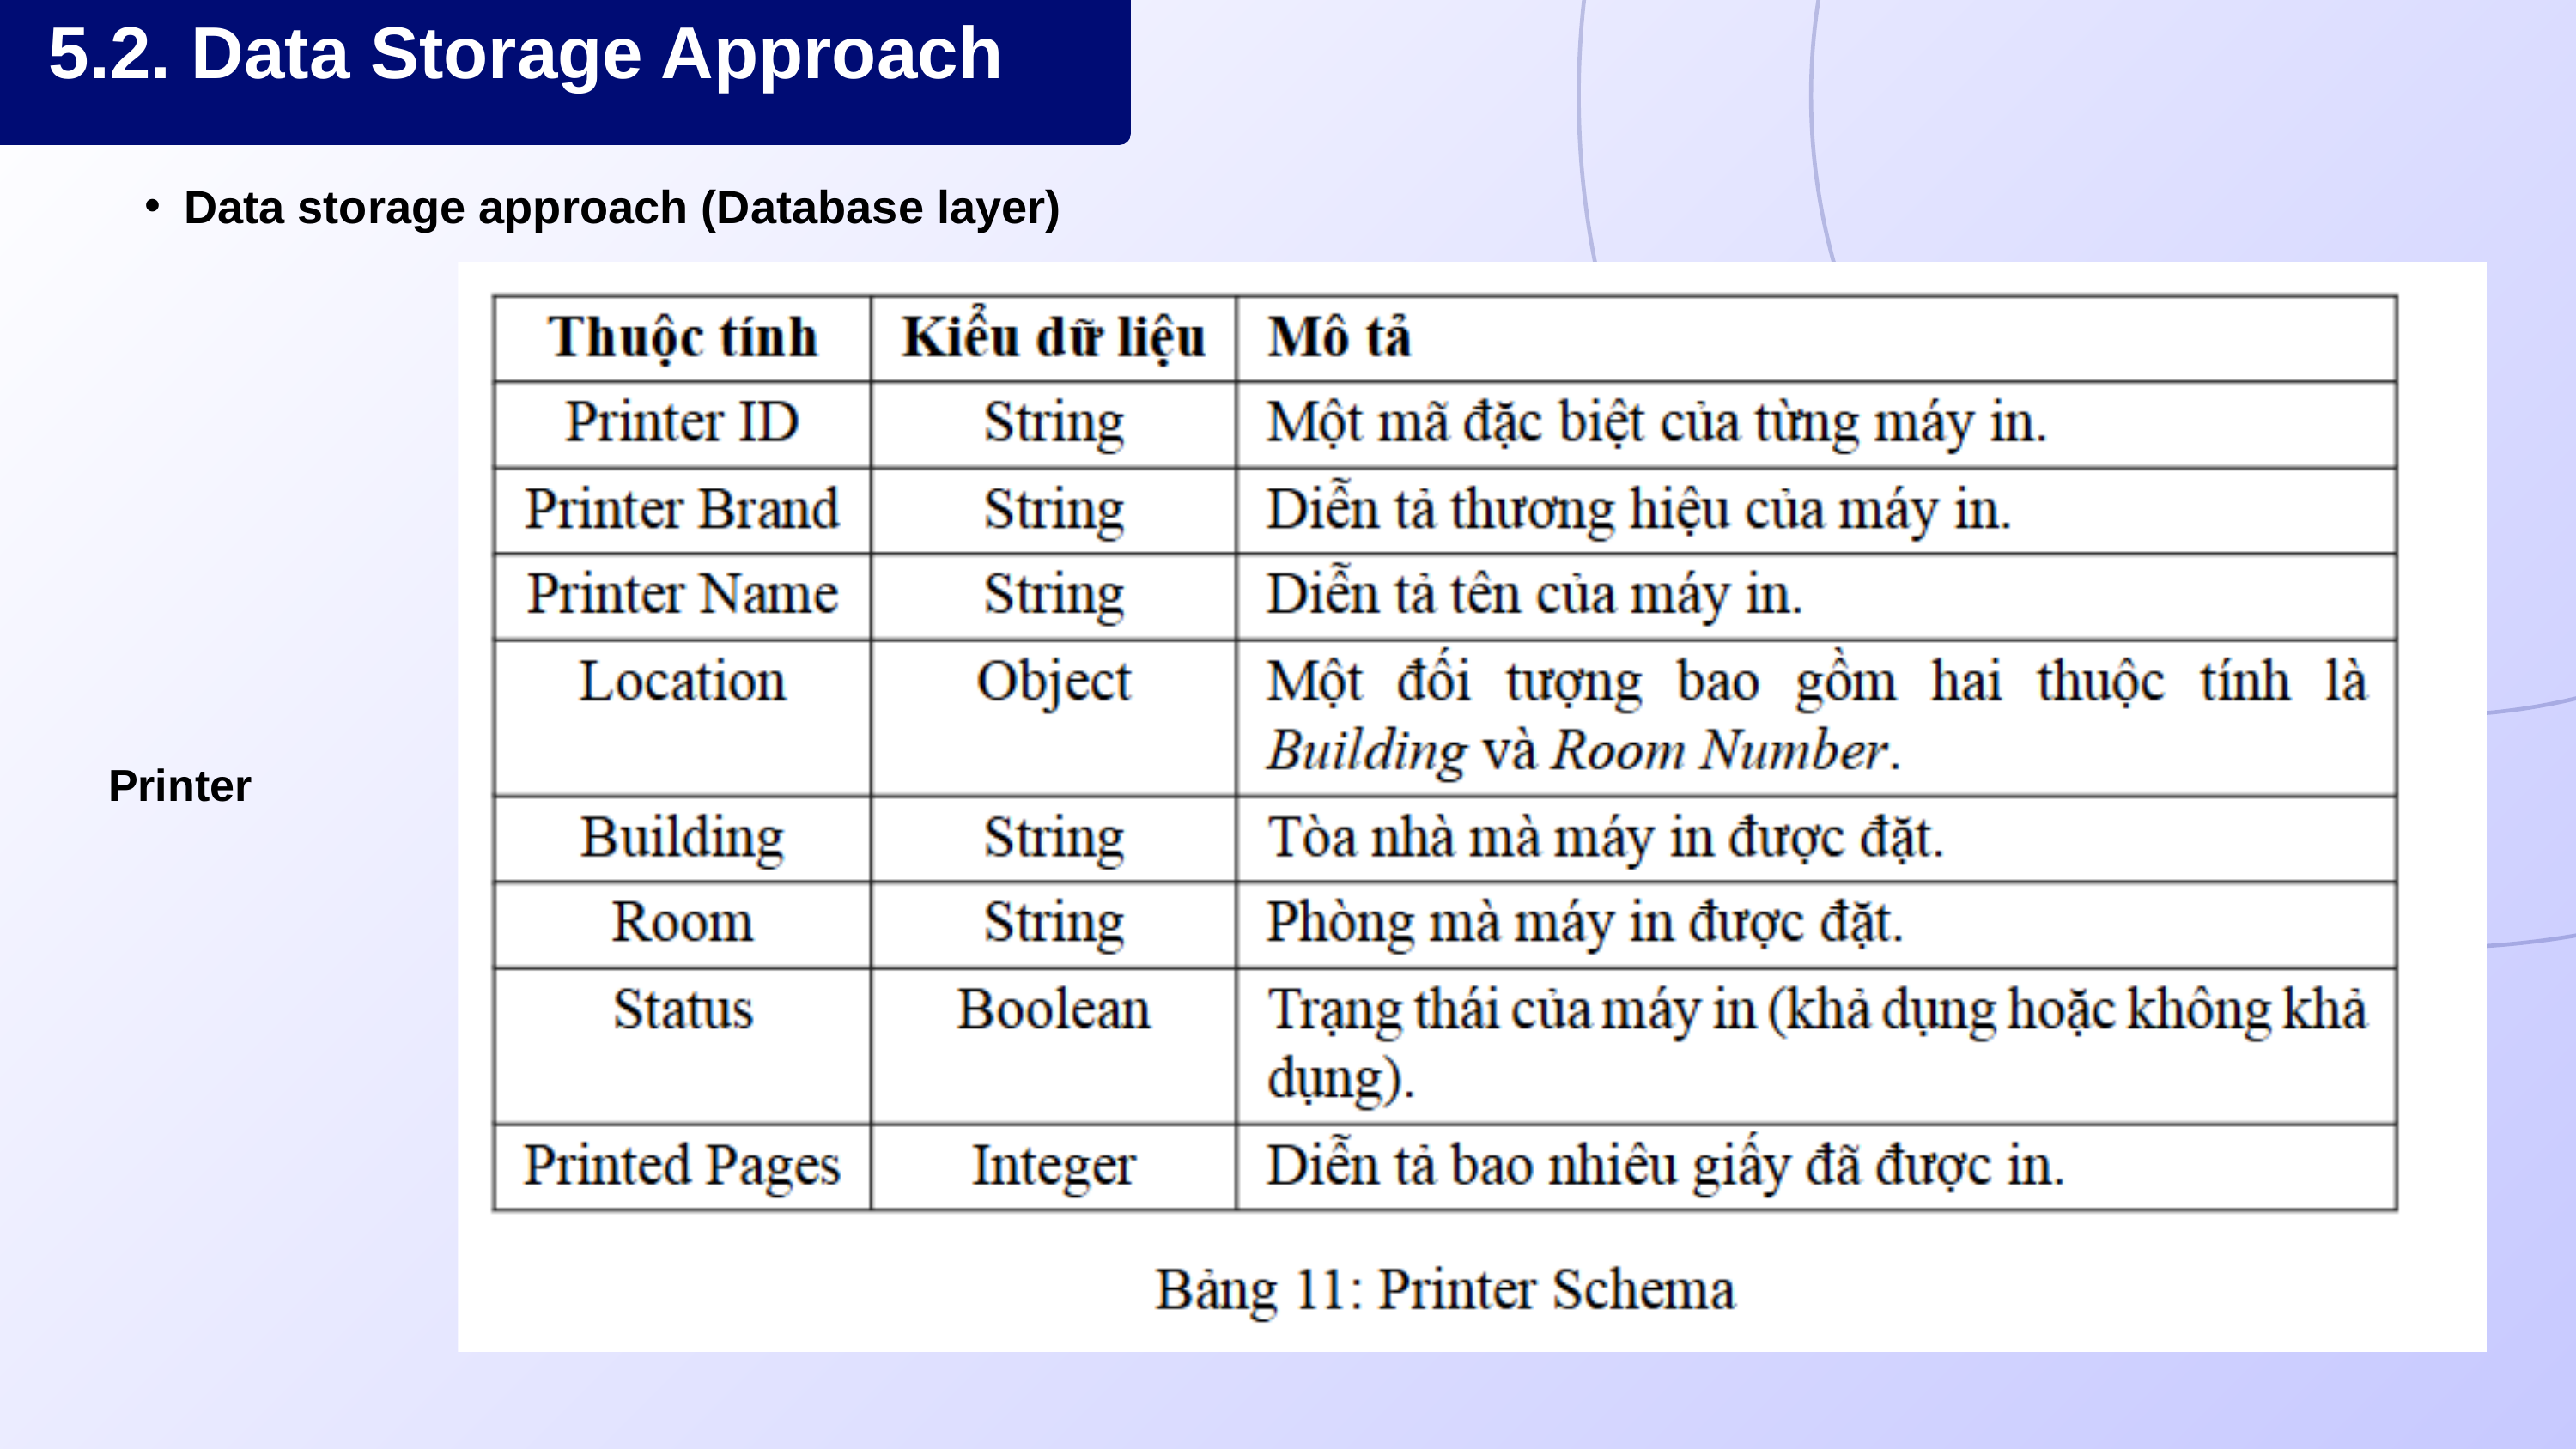

5.2. Data Storage Approach
Data storage approach (Database layer)

Printer